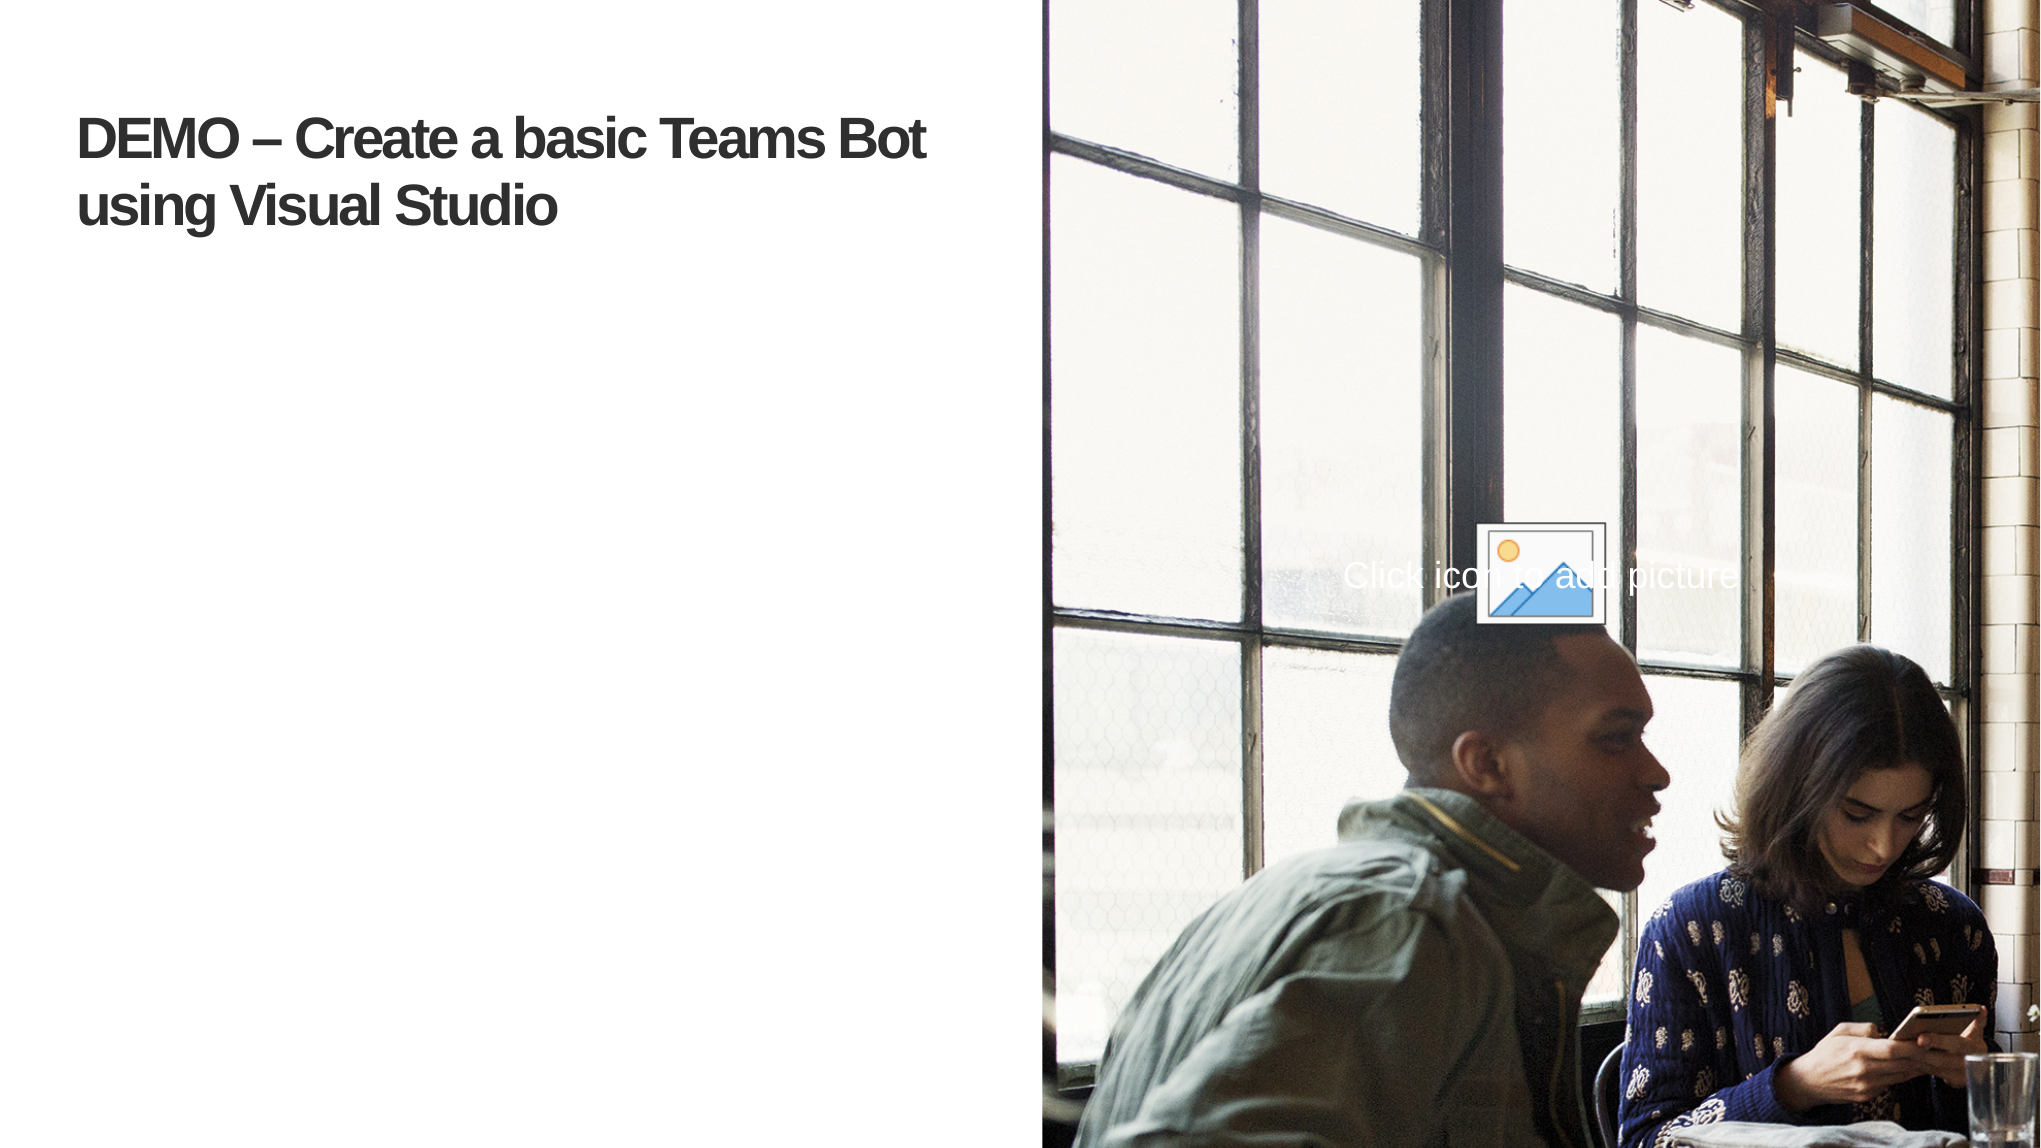

# DEMO – Create a basic Teams Bot using Visual Studio